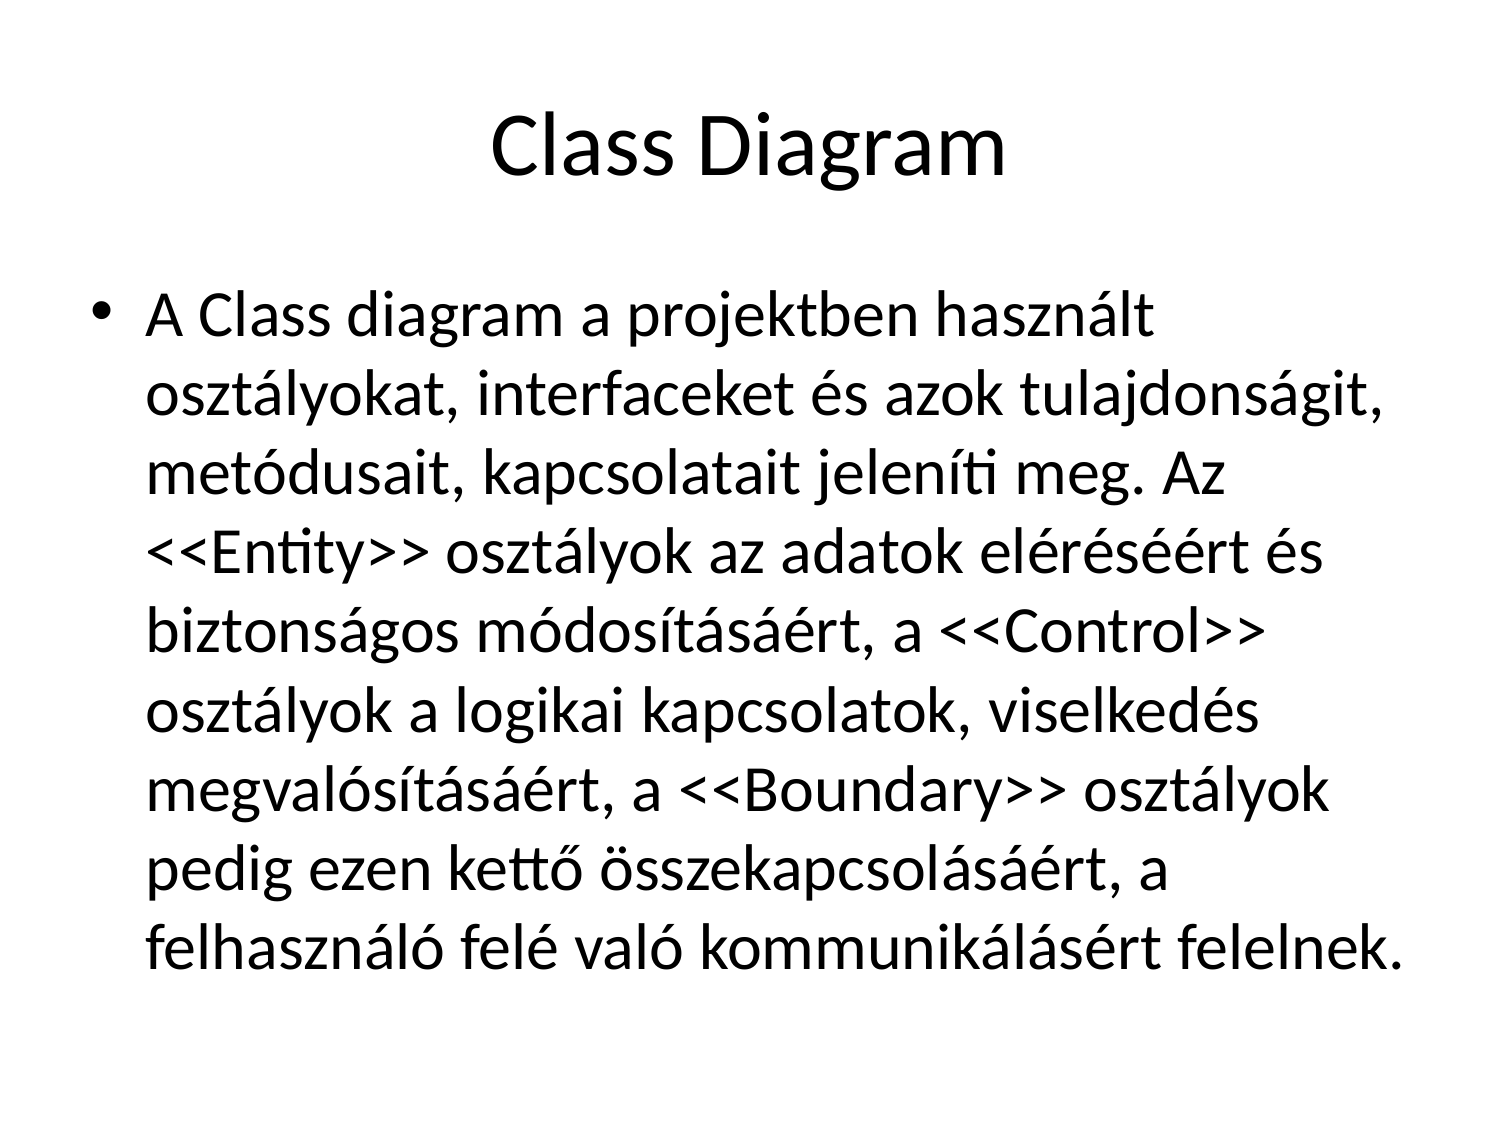

# Class Diagram
A Class diagram a projektben használt osztályokat, interfaceket és azok tulajdonságit, metódusait, kapcsolatait jeleníti meg. Az <<Entity>> osztályok az adatok eléréséért és biztonságos módosításáért, a <<Control>> osztályok a logikai kapcsolatok, viselkedés megvalósításáért, a <<Boundary>> osztályok pedig ezen kettő összekapcsolásáért, a felhasználó felé való kommunikálásért felelnek.